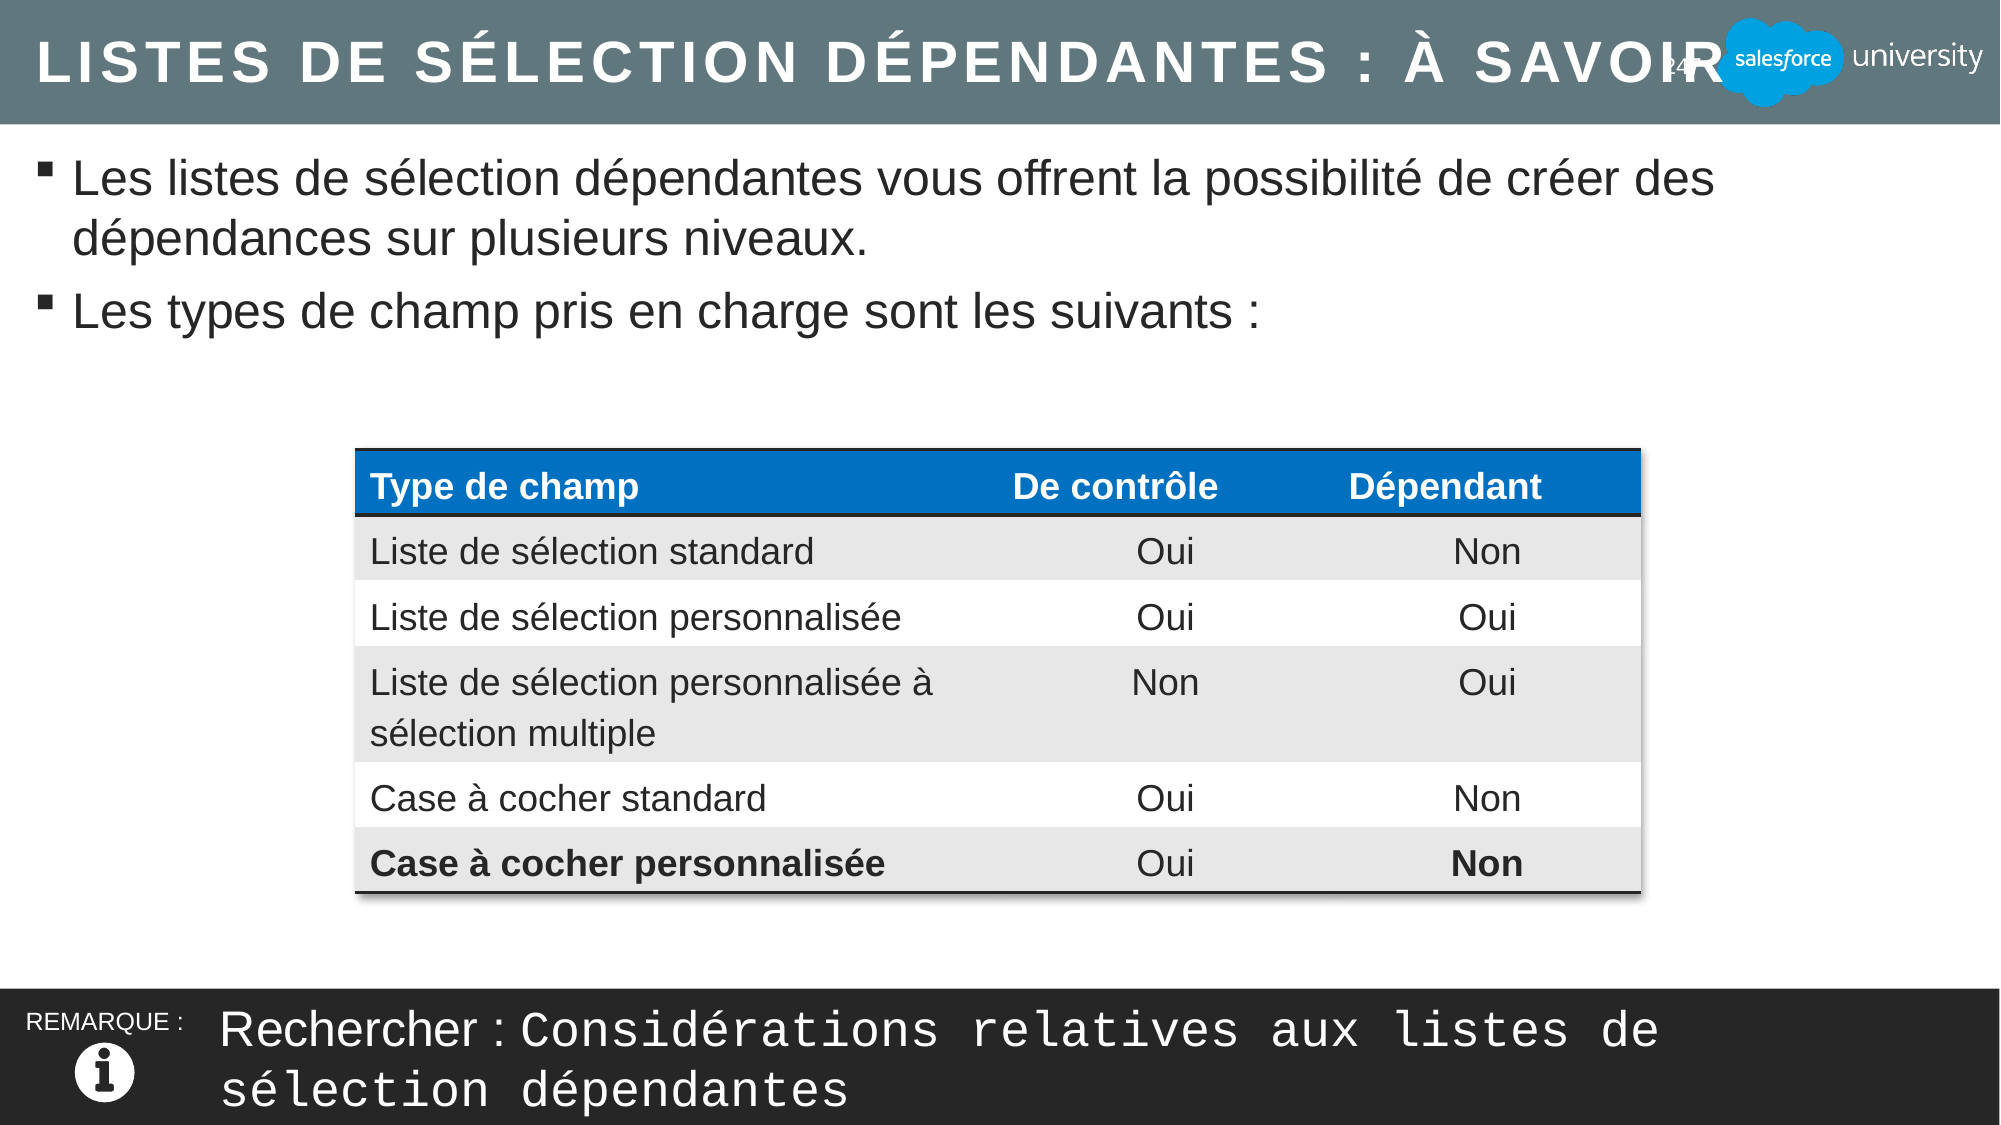

# Listes de sélection dépendantes : À savoir
247
Les listes de sélection dépendantes vous offrent la possibilité de créer des dépendances sur plusieurs niveaux.
Les types de champ pris en charge sont les suivants :
| Type de champ | De contrôle | Dépendant |
| --- | --- | --- |
| Liste de sélection standard | Oui | Non |
| Liste de sélection personnalisée | Oui | Oui |
| Liste de sélection personnalisée à sélection multiple | Non | Oui |
| Case à cocher standard | Oui | Non |
| Case à cocher personnalisée | Oui | Non |
Rechercher : Considérations relatives aux listes de sélection dépendantes
REMARQUE :